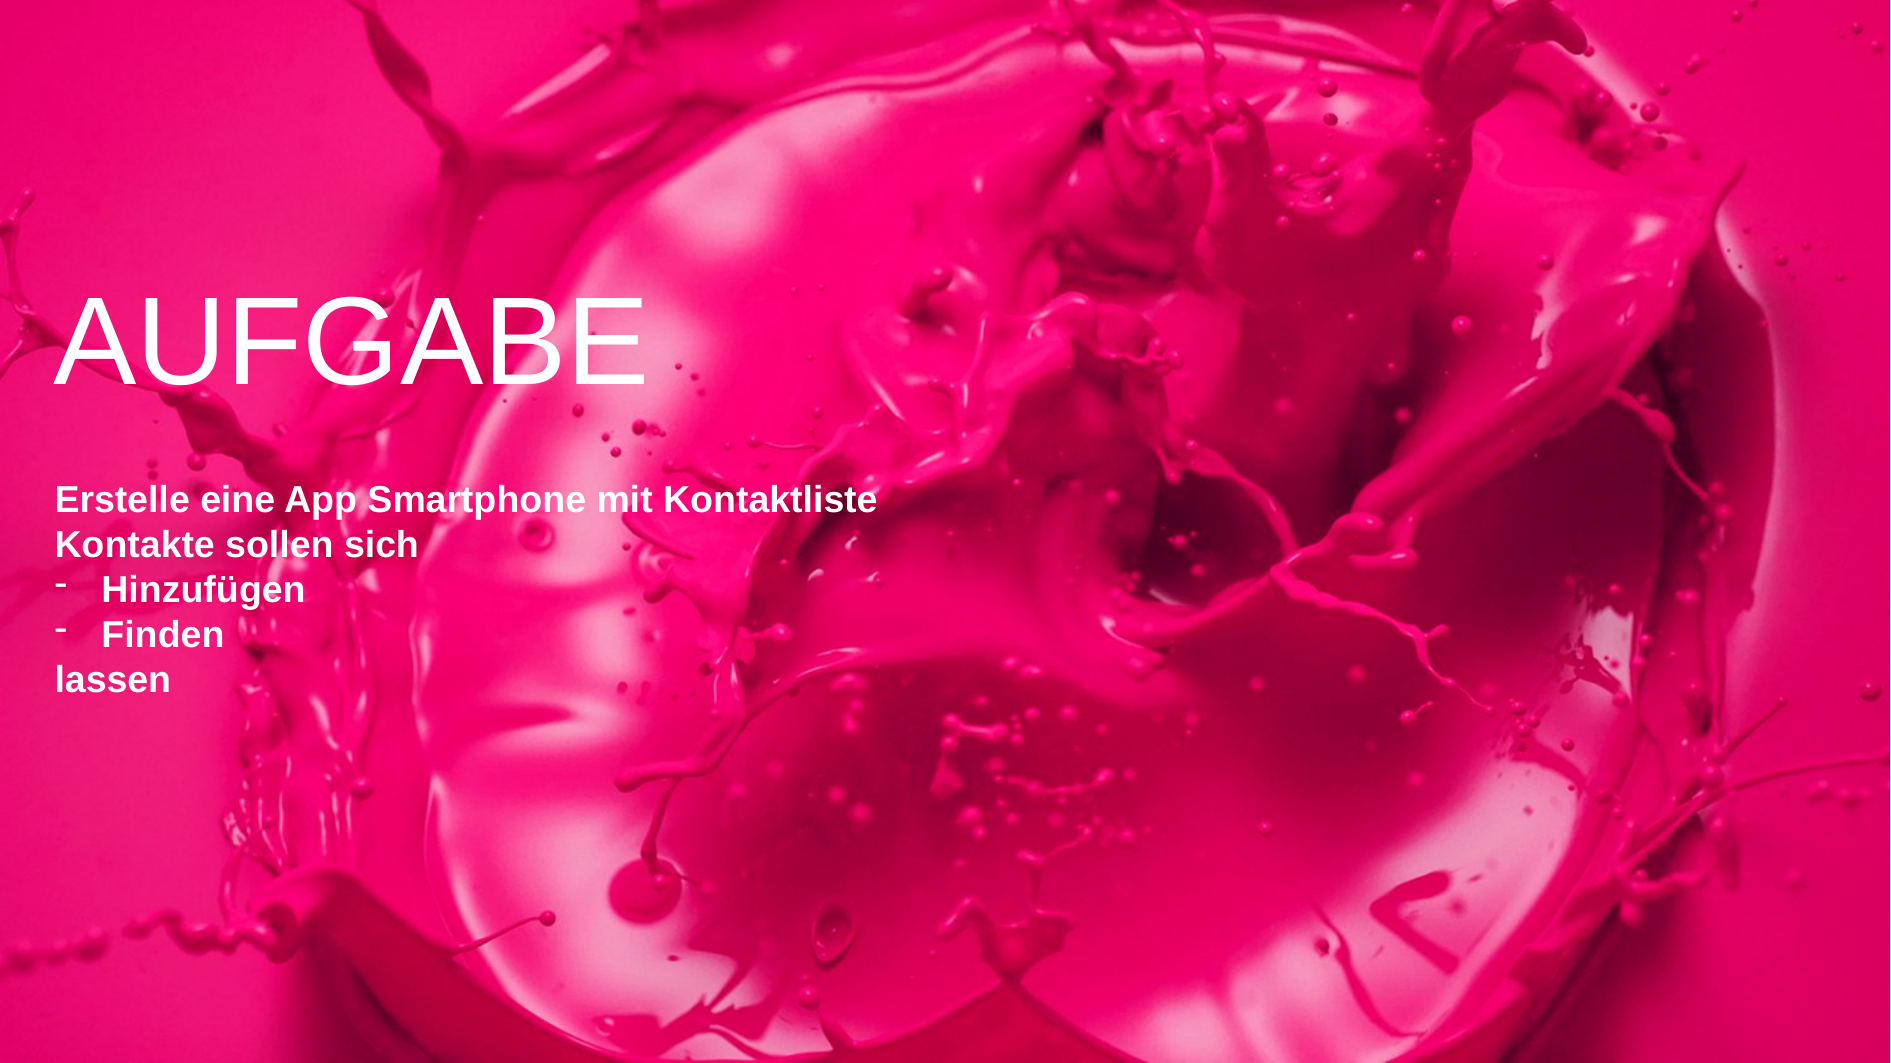

# Aufgabe
Erstelle eine App Smartphone mit Kontaktliste
Kontakte sollen sich
Hinzufügen
Finden
lassen